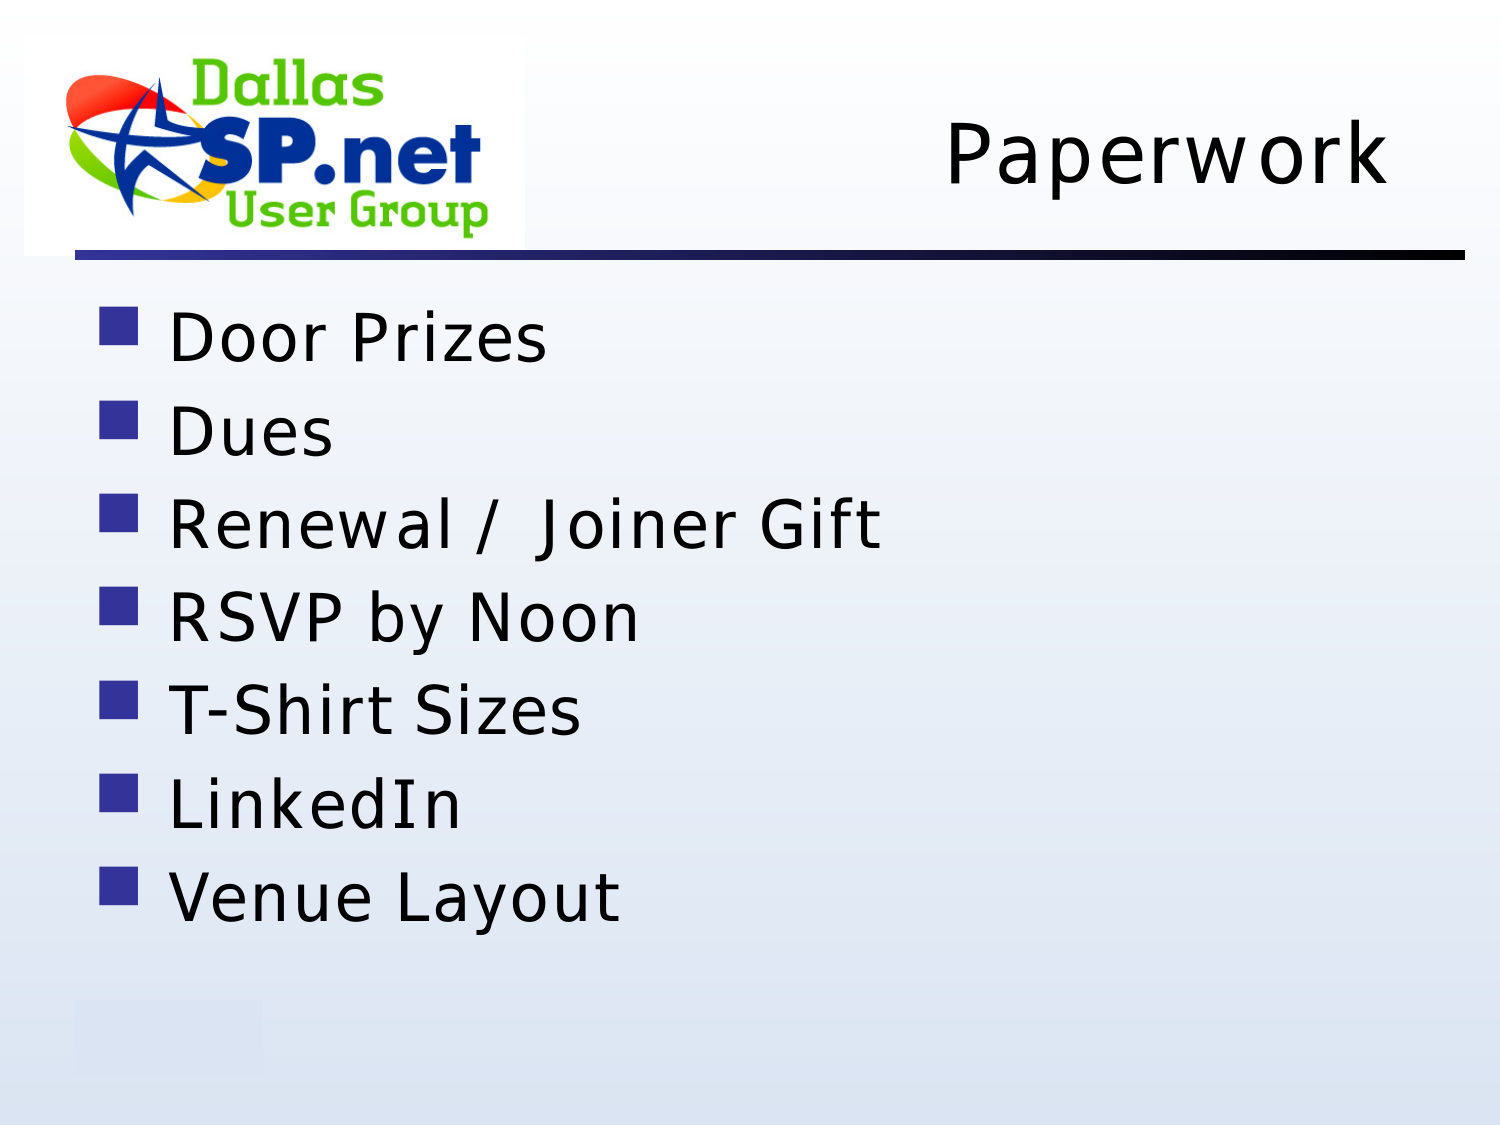

Paperwork
 Door Prizes
 Dues
 Renewal / Joiner Gift
 RSVP by Noon
 T-Shirt Sizes
 LinkedIn
 Venue Layout